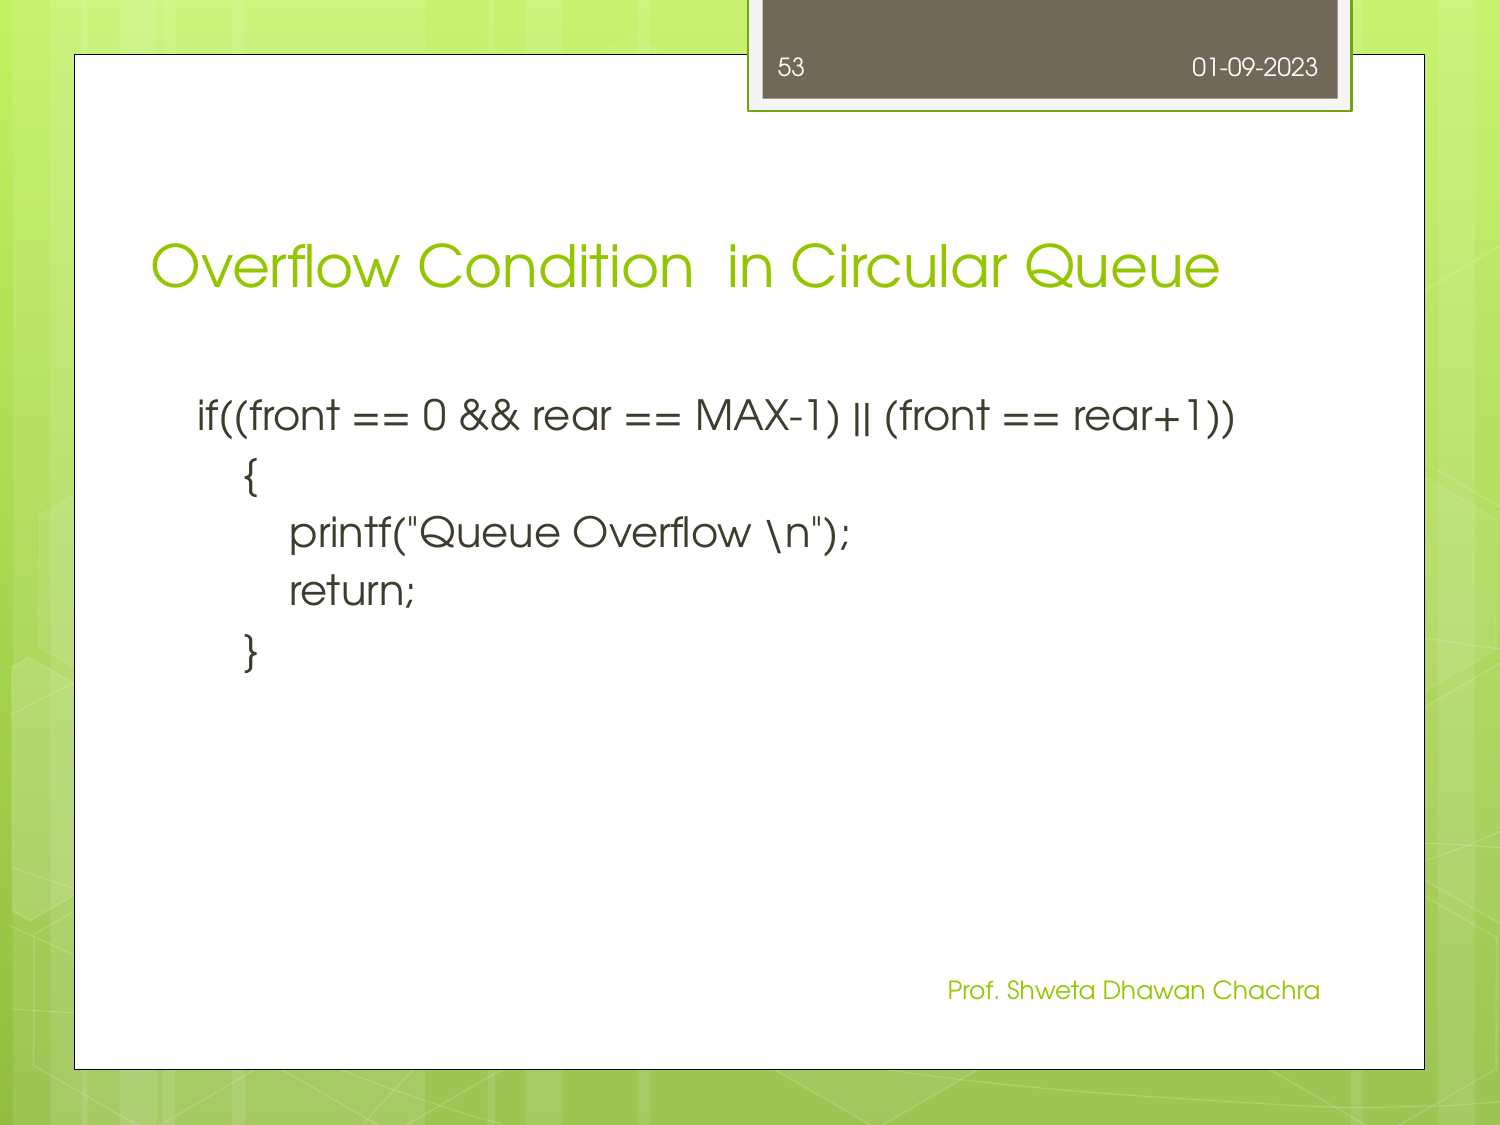

53
01-09-2023
# Overflow Condition  in Circular Queue
if((front == 0 && rear == MAX-1) || (front == rear+1))
    {
        printf("Queue Overflow \n");
        return;
    }
Prof. Shweta Dhawan Chachra